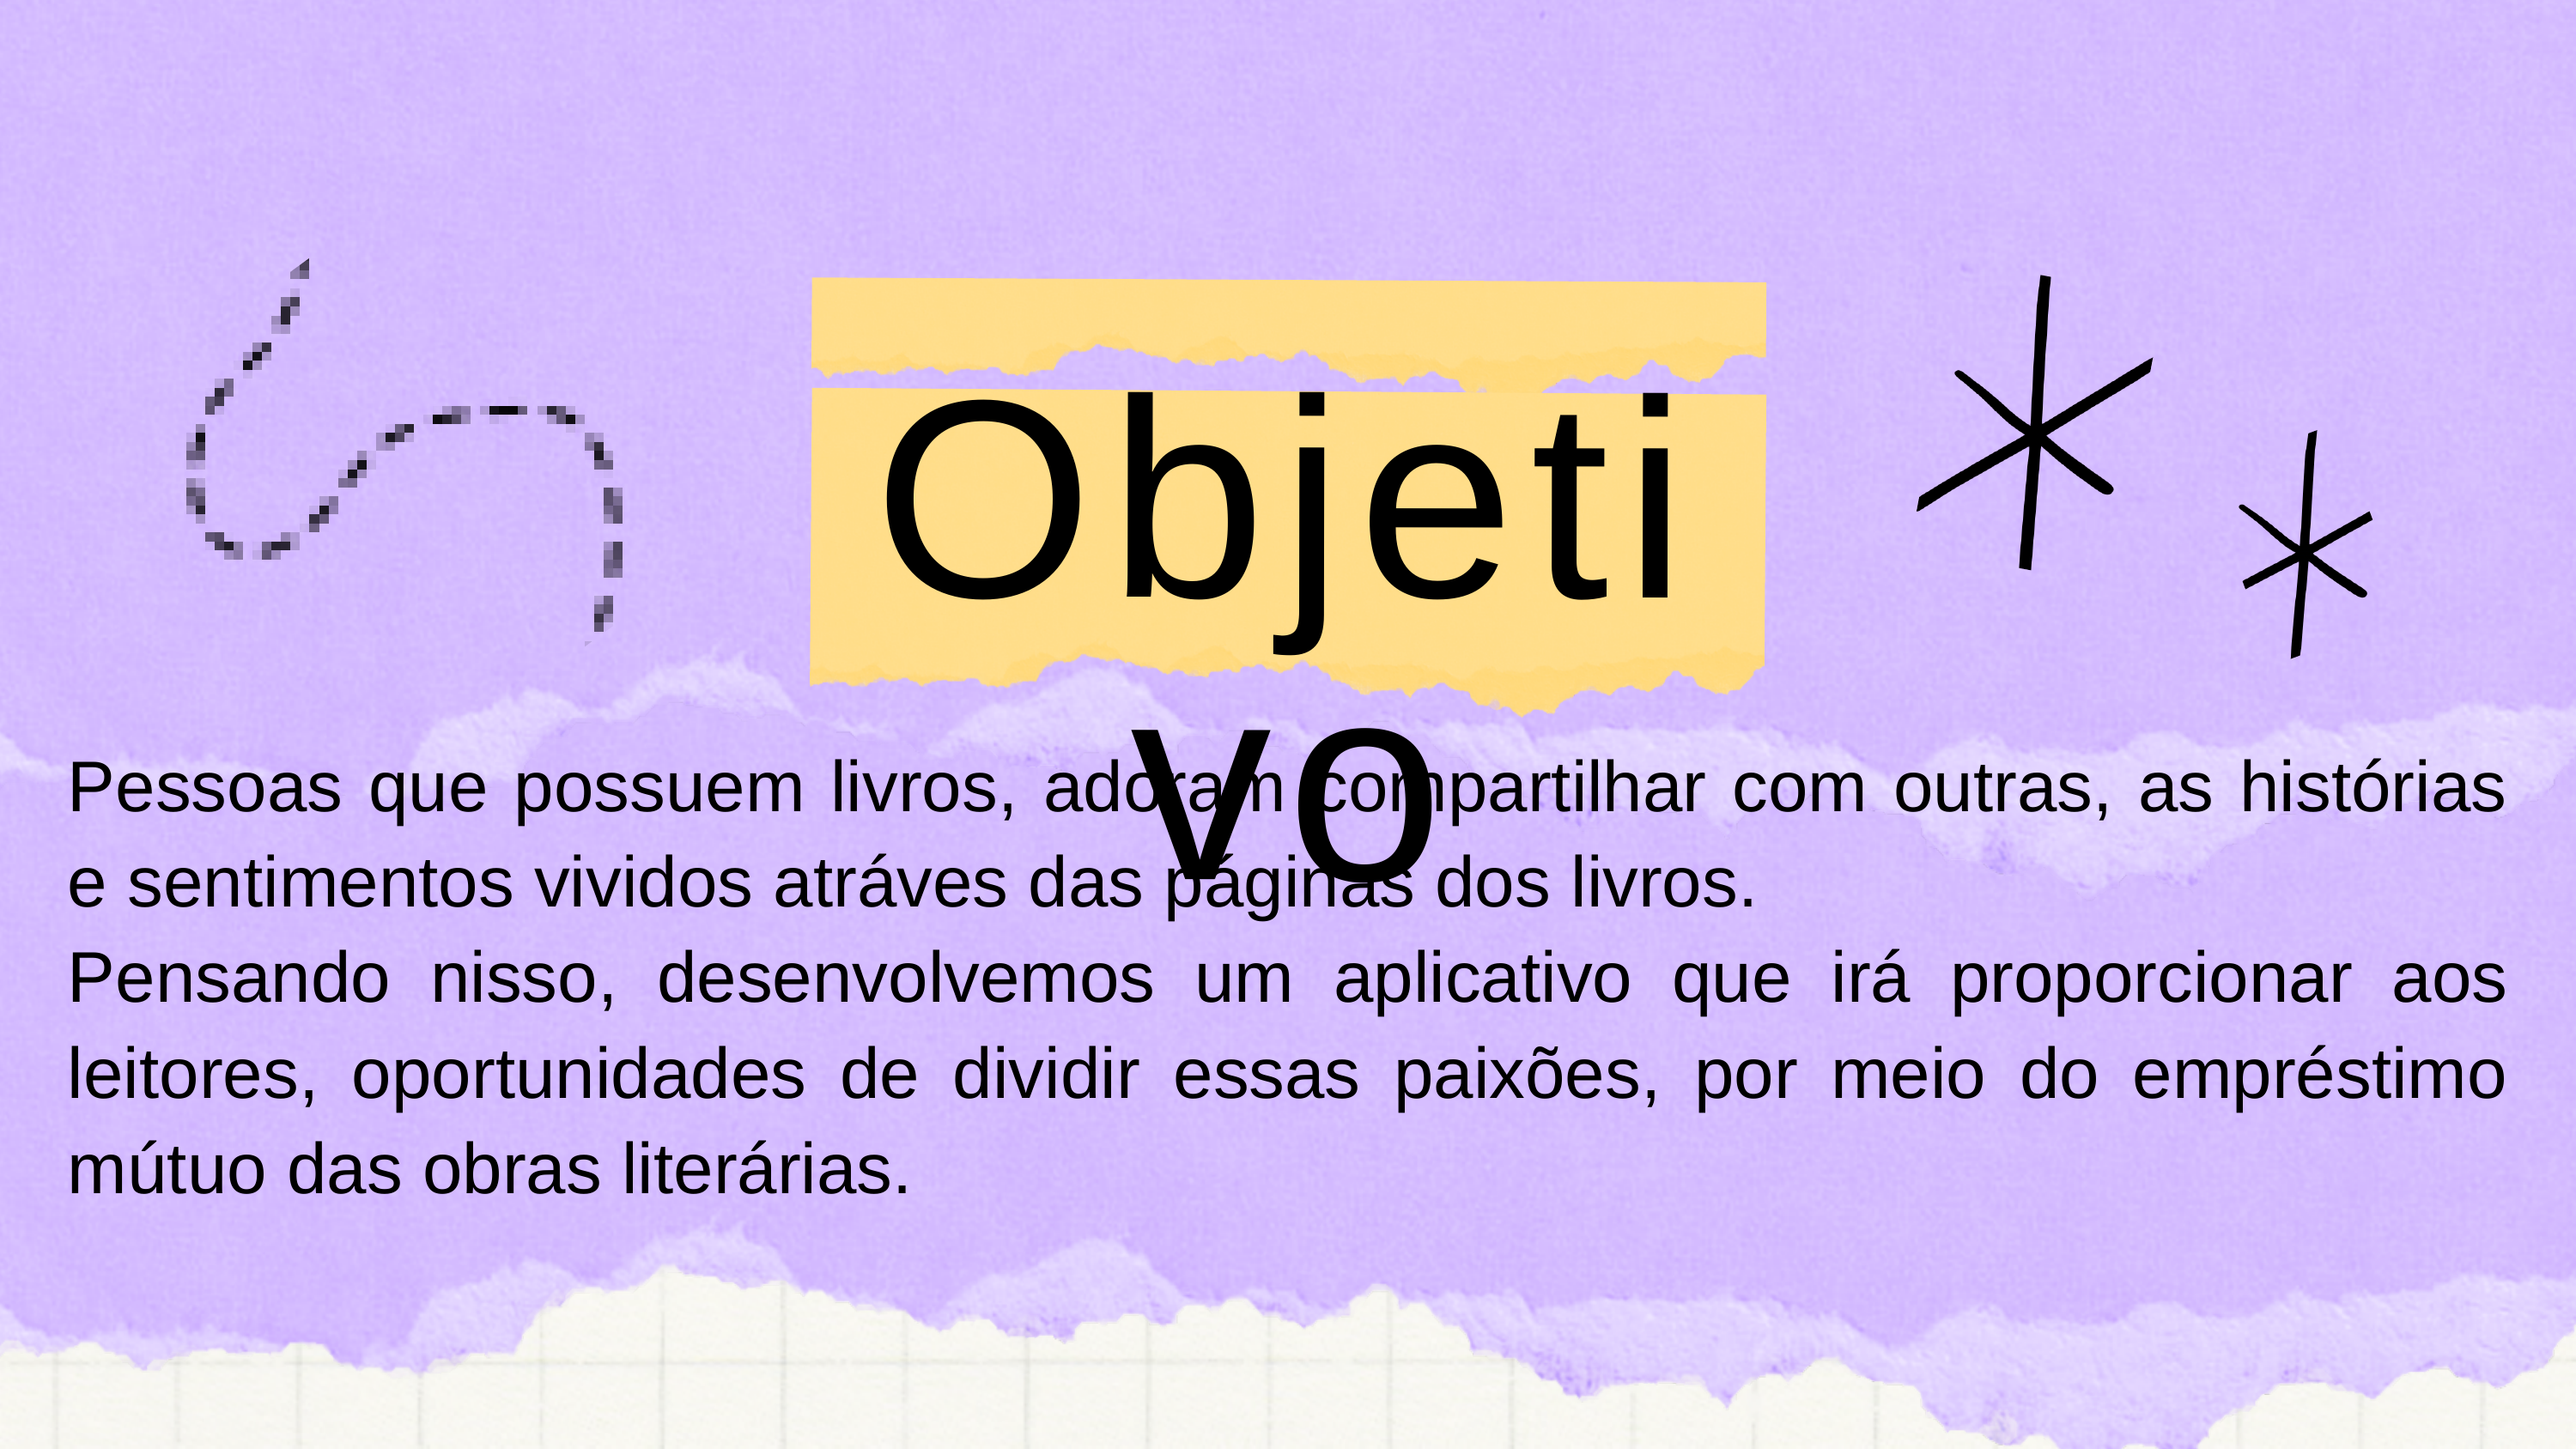

Objetivo

Pessoas que possuem livros, adoram compartilhar com outras, as histórias e sentimentos vividos atráves das páginas dos livros.
Pensando nisso, desenvolvemos um aplicativo que irá proporcionar aos leitores, oportunidades de dividir essas paixões, por meio do empréstimo mútuo das obras literárias.